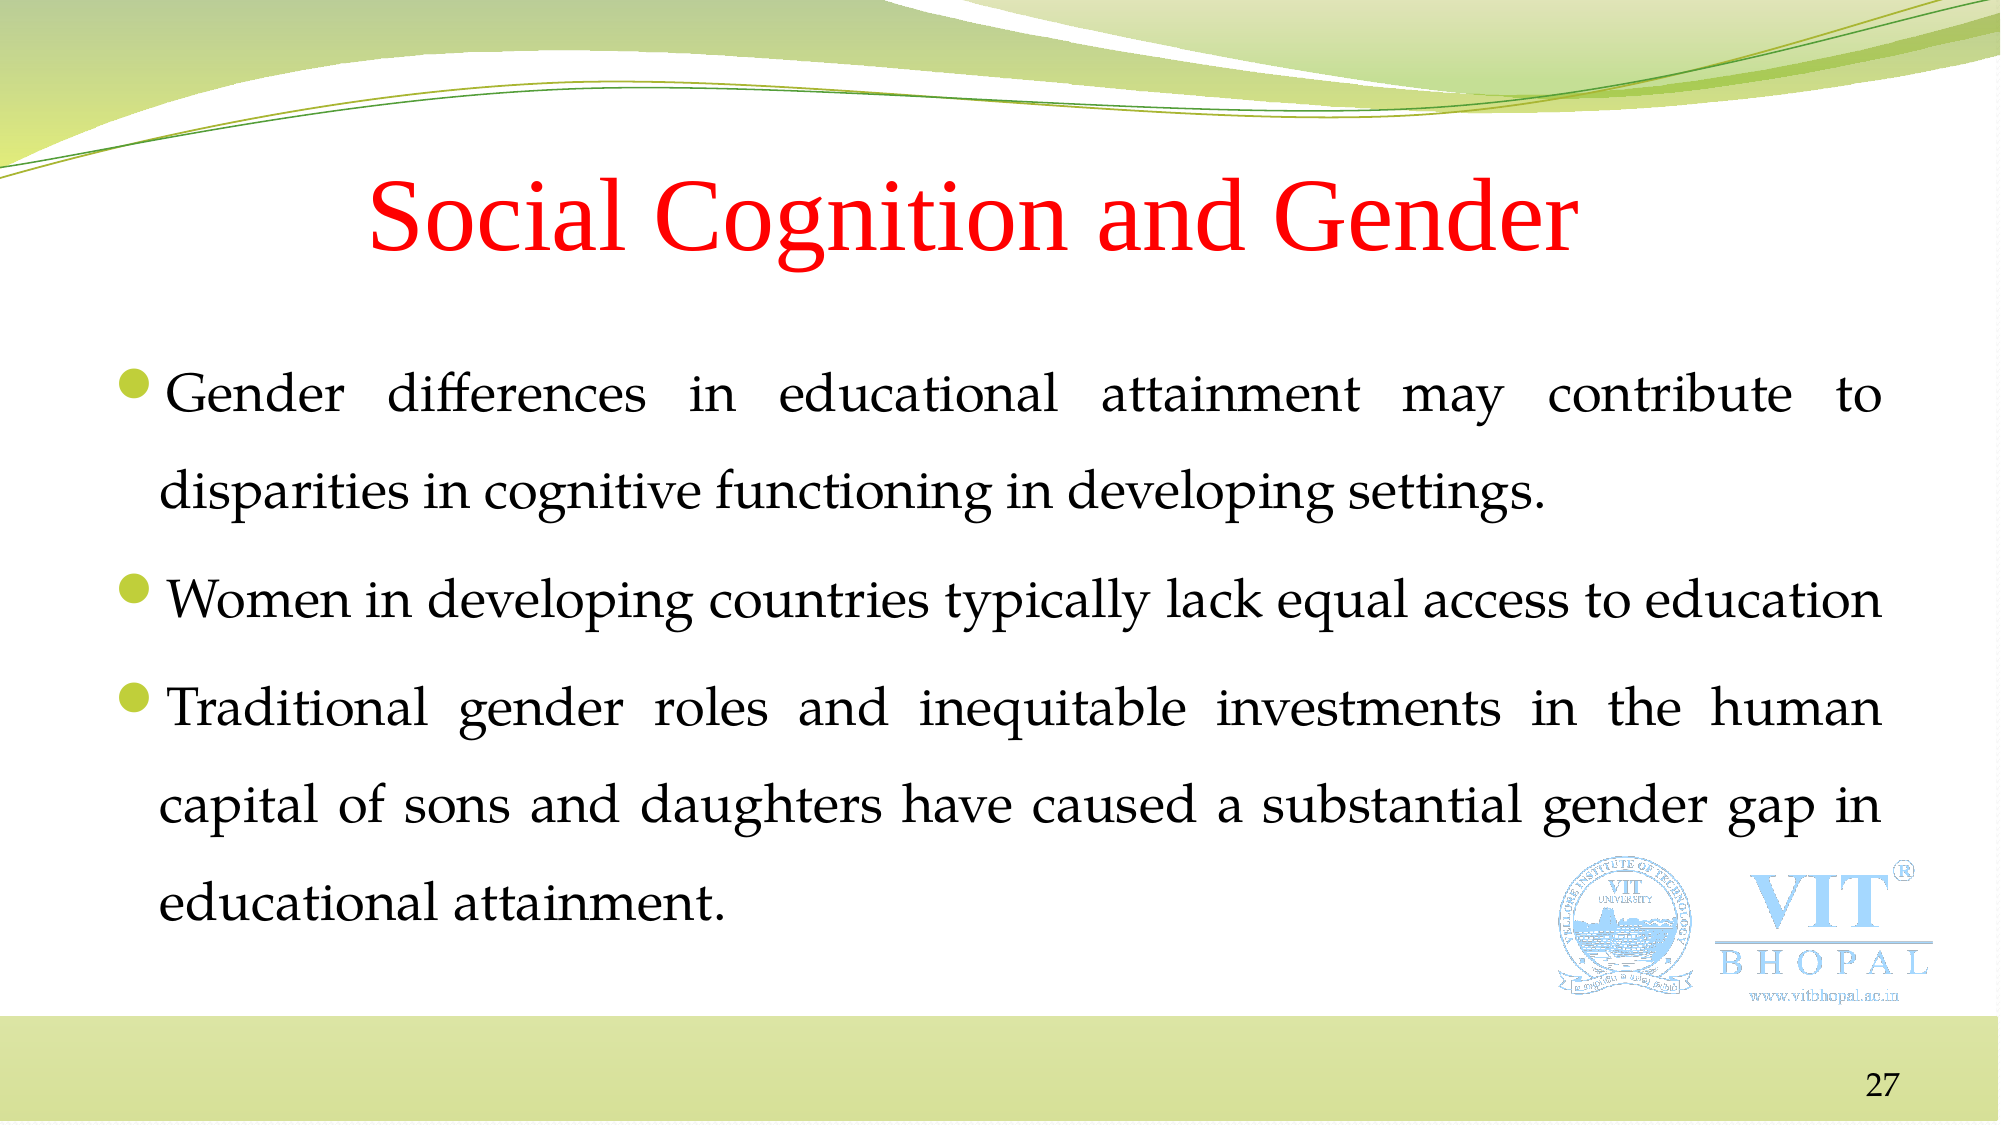

# Social Cognition and Gender
Gender differences in educational attainment may contribute to disparities in cognitive functioning in developing settings.
Women in developing countries typically lack equal access to education
Traditional gender roles and inequitable investments in the human capital of sons and daughters have caused a substantial gender gap in educational attainment.
27